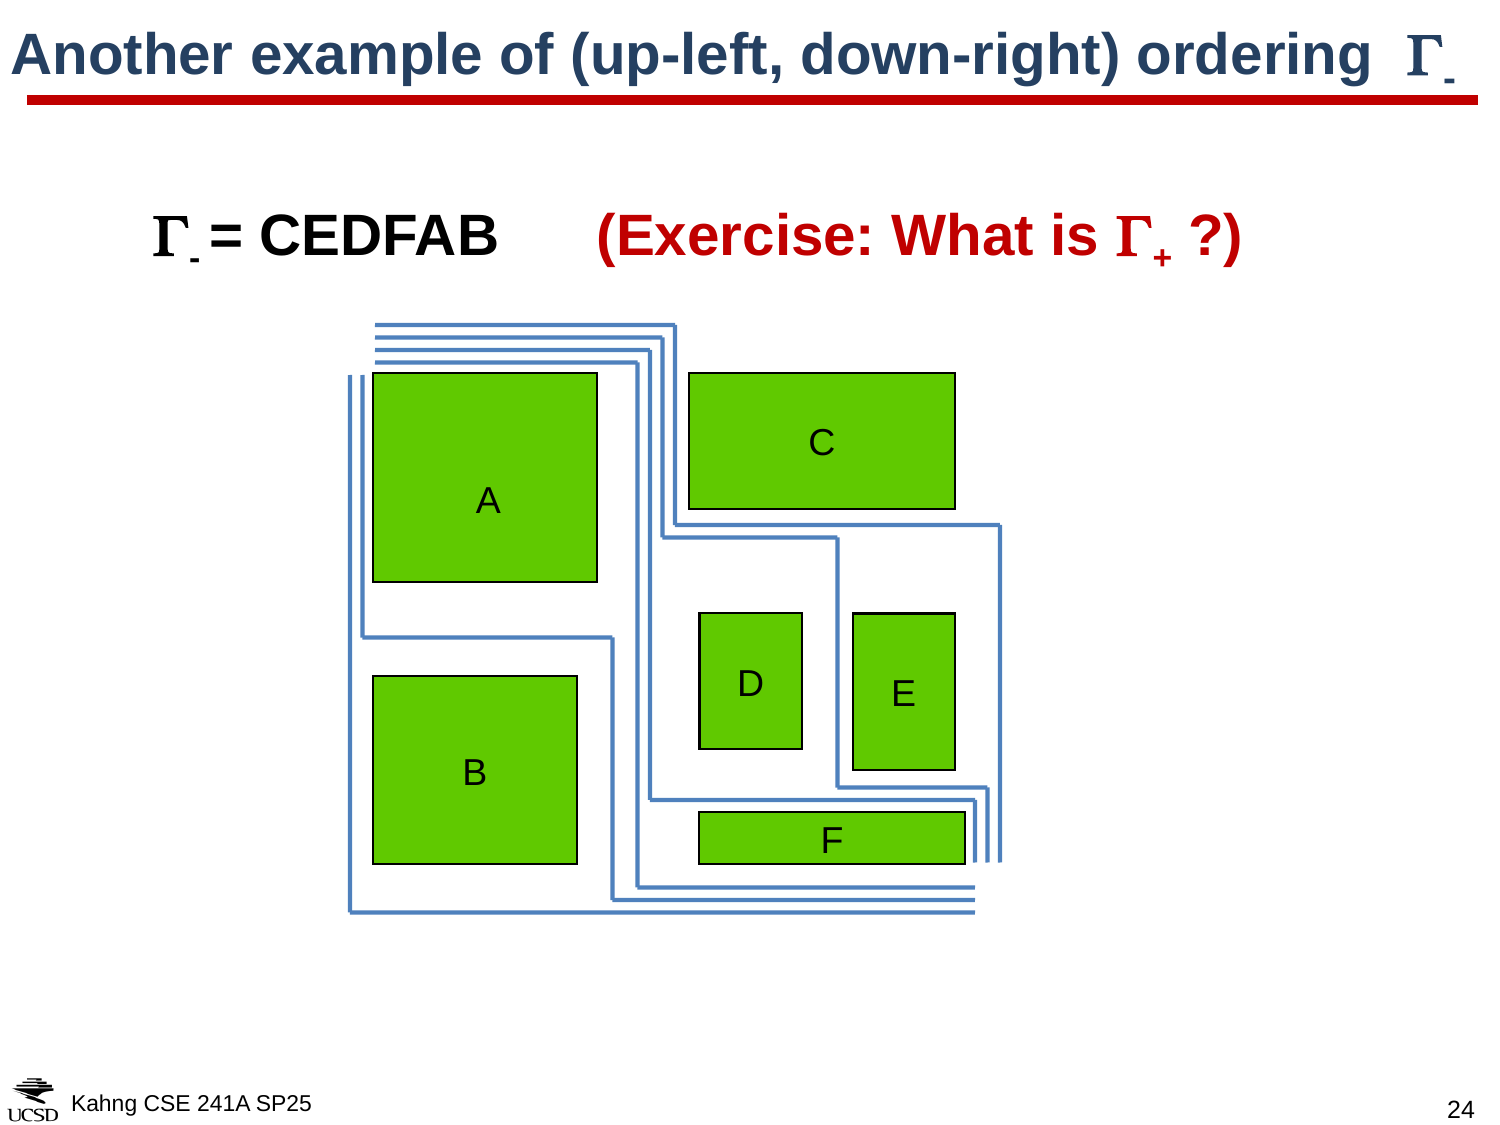

# Another example of (up-left, down-right) ordering  Γ-
Γ- = CEDFAB      (Exercise: What is Γ+ ?)

C

A

D
E

B

F

Kahng CSE 241A SP25